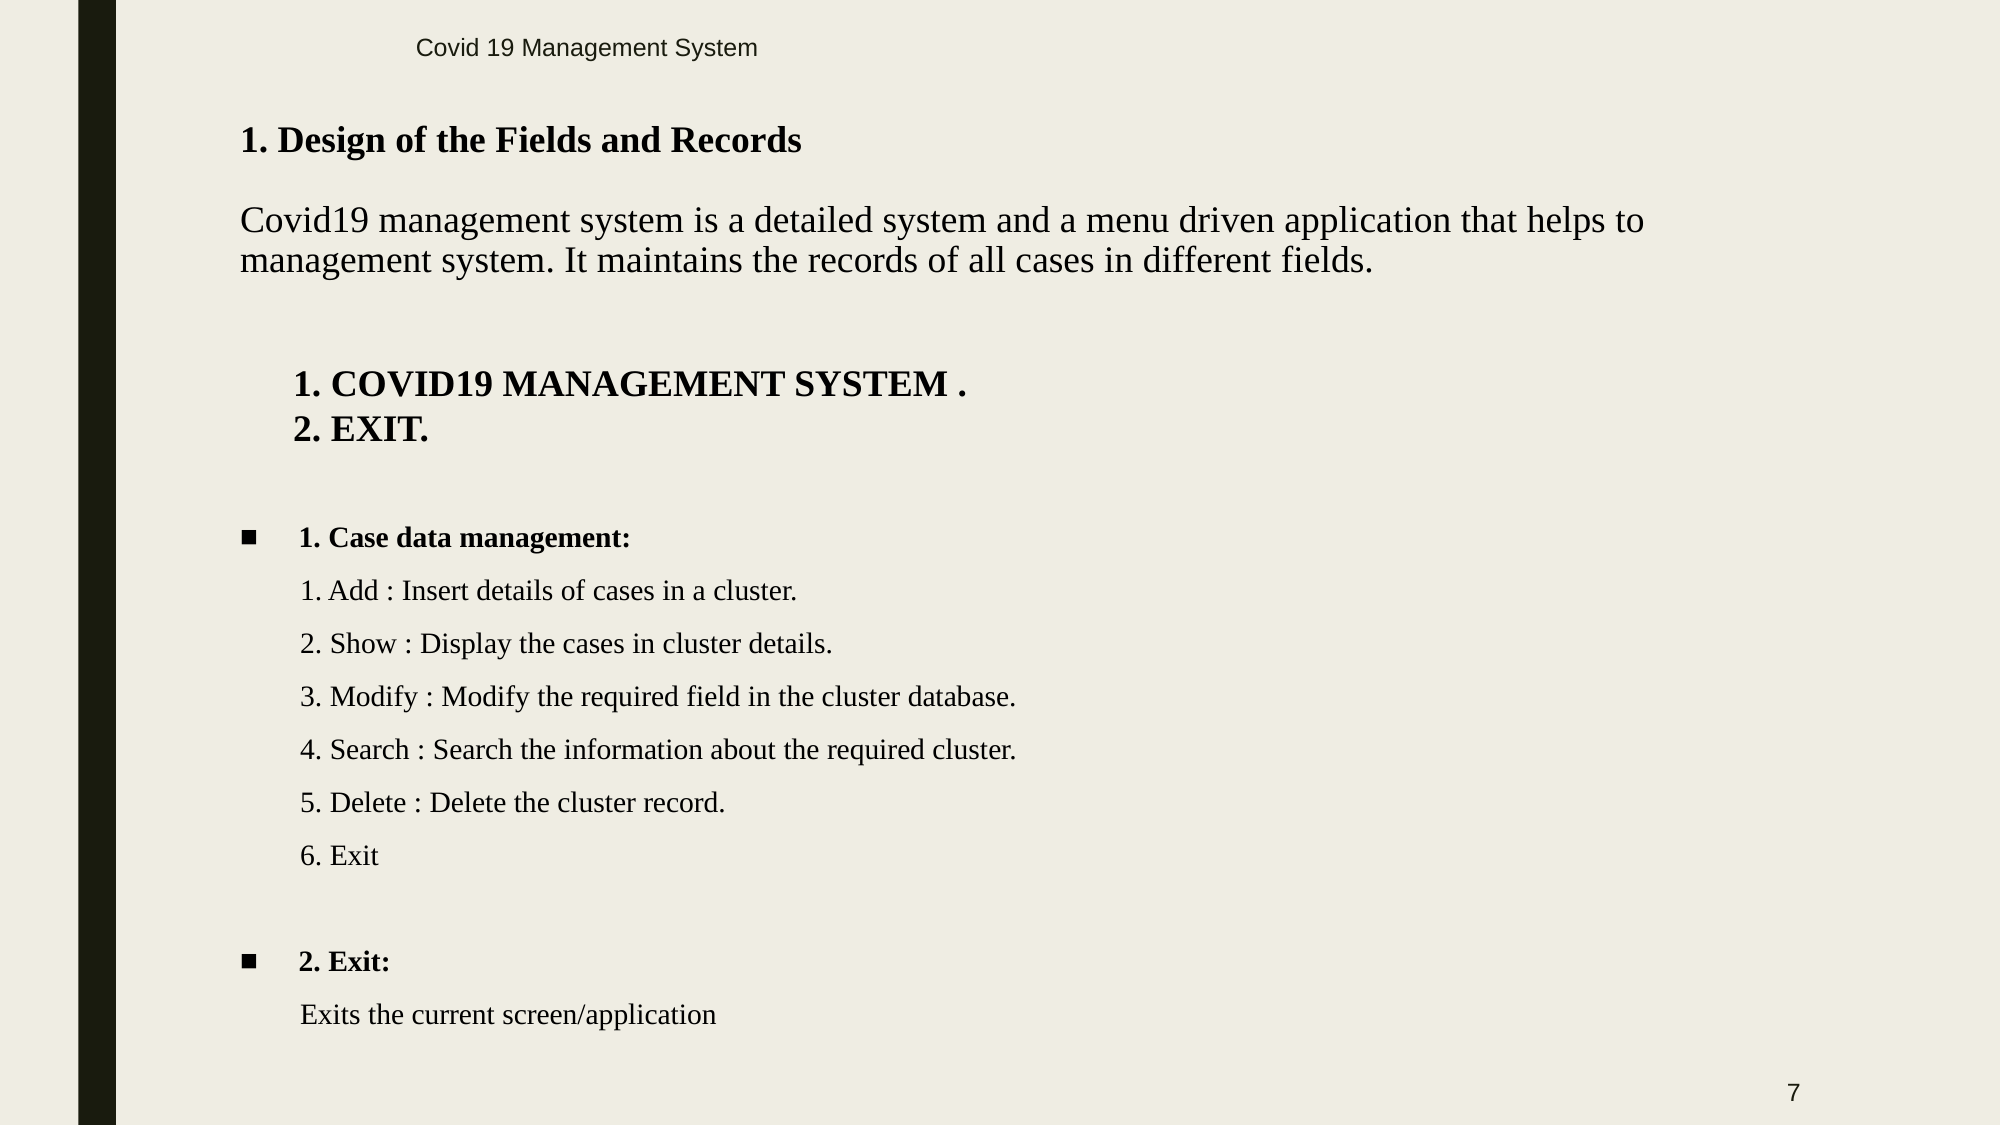

Covid 19 Management System
# 1. Design of the Fields and Records Covid19 management system is a detailed system and a menu driven application that helps to management system. It maintains the records of all cases in different fields.

1. COVID19 MANAGEMENT SYSTEM .
2. EXIT.

1. Case data management:
        1. Add : Insert details of cases in a cluster.
        2. Show : Display the cases in cluster details.
        3. Modify : Modify the required field in the cluster database.
        4. Search : Search the information about the required cluster.
        5. Delete : Delete the cluster record.
        6. Exit

2. Exit:
        Exits the current screen/application

7